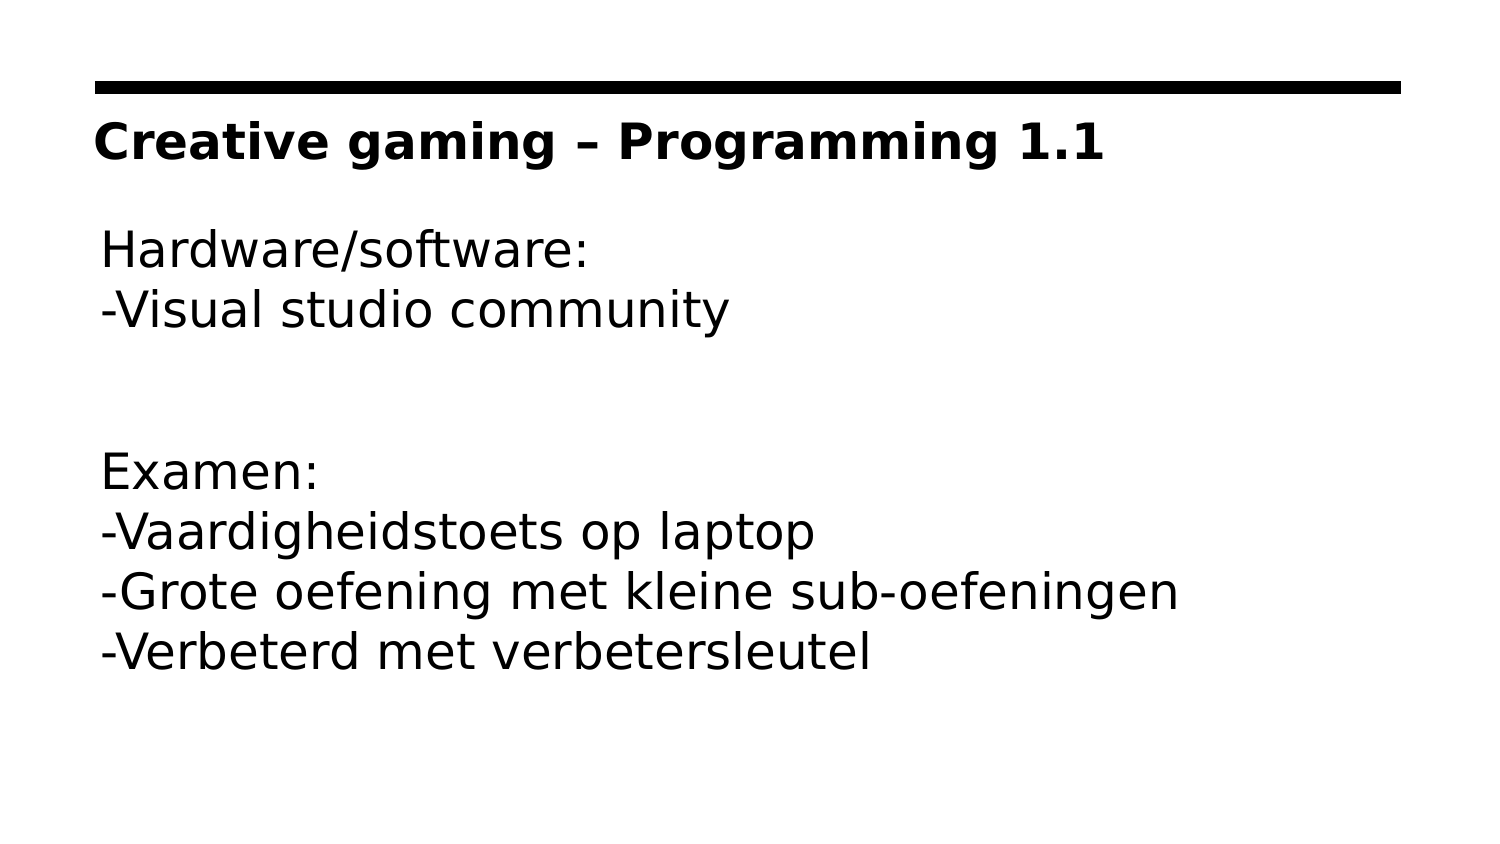

# Creative gaming – Programming 1.1
Hardware/software:
-Visual studio community

Examen:
-Vaardigheidstoets op laptop
-Grote oefening met kleine sub-oefeningen
-Verbeterd met verbetersleutel